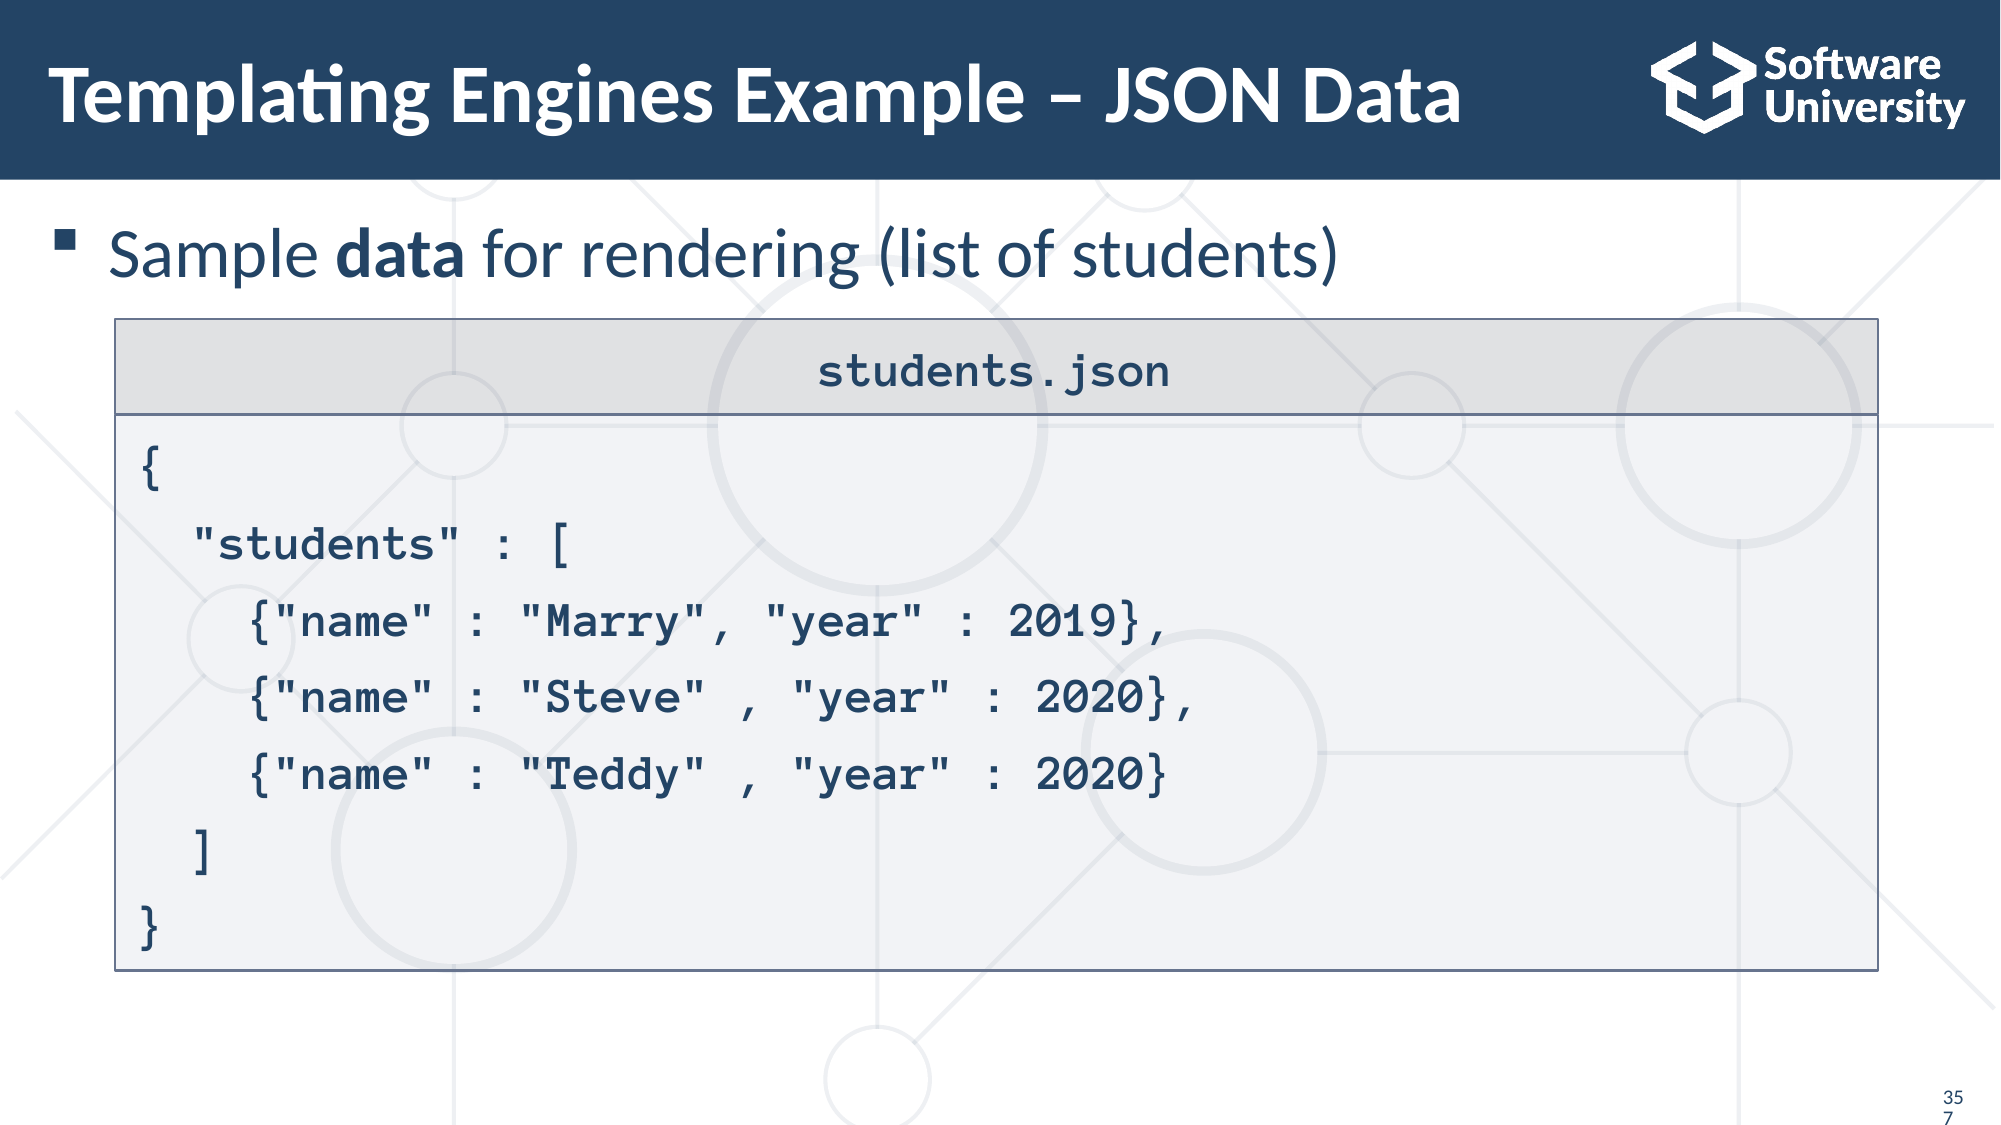

# Templating Engines Example – JSON Data
Sample data for rendering (list of students)
students.json
{
  "students" : [
    {"name" : "Marry", "year" : 2019},
    {"name" : "Steve" , "year" : 2020},
    {"name" : "Teddy" , "year" : 2020}
  ]
}
357